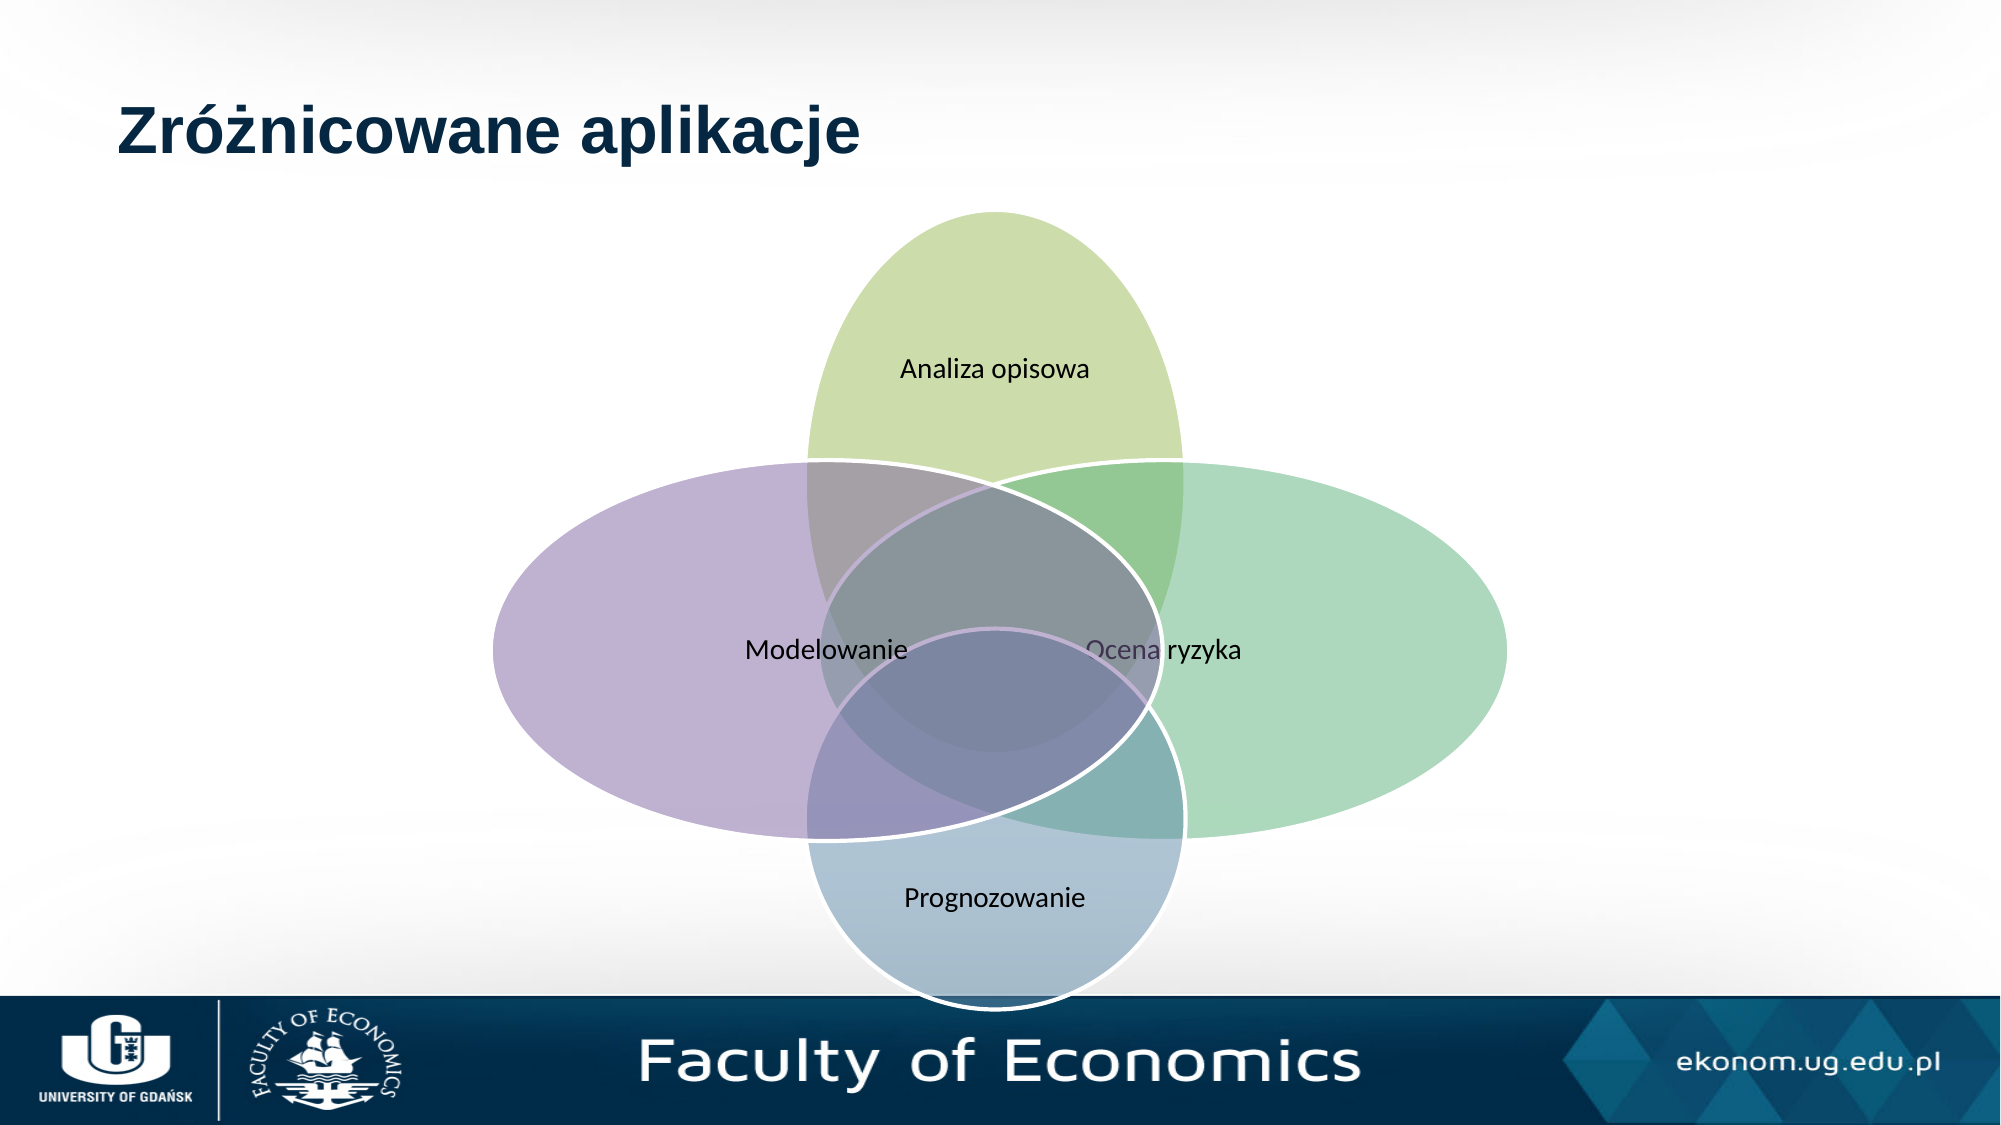

# Zróżnicowane aplikacje
Analiza opisowa
Ocena ryzyka
Prognozowanie
Modelowanie